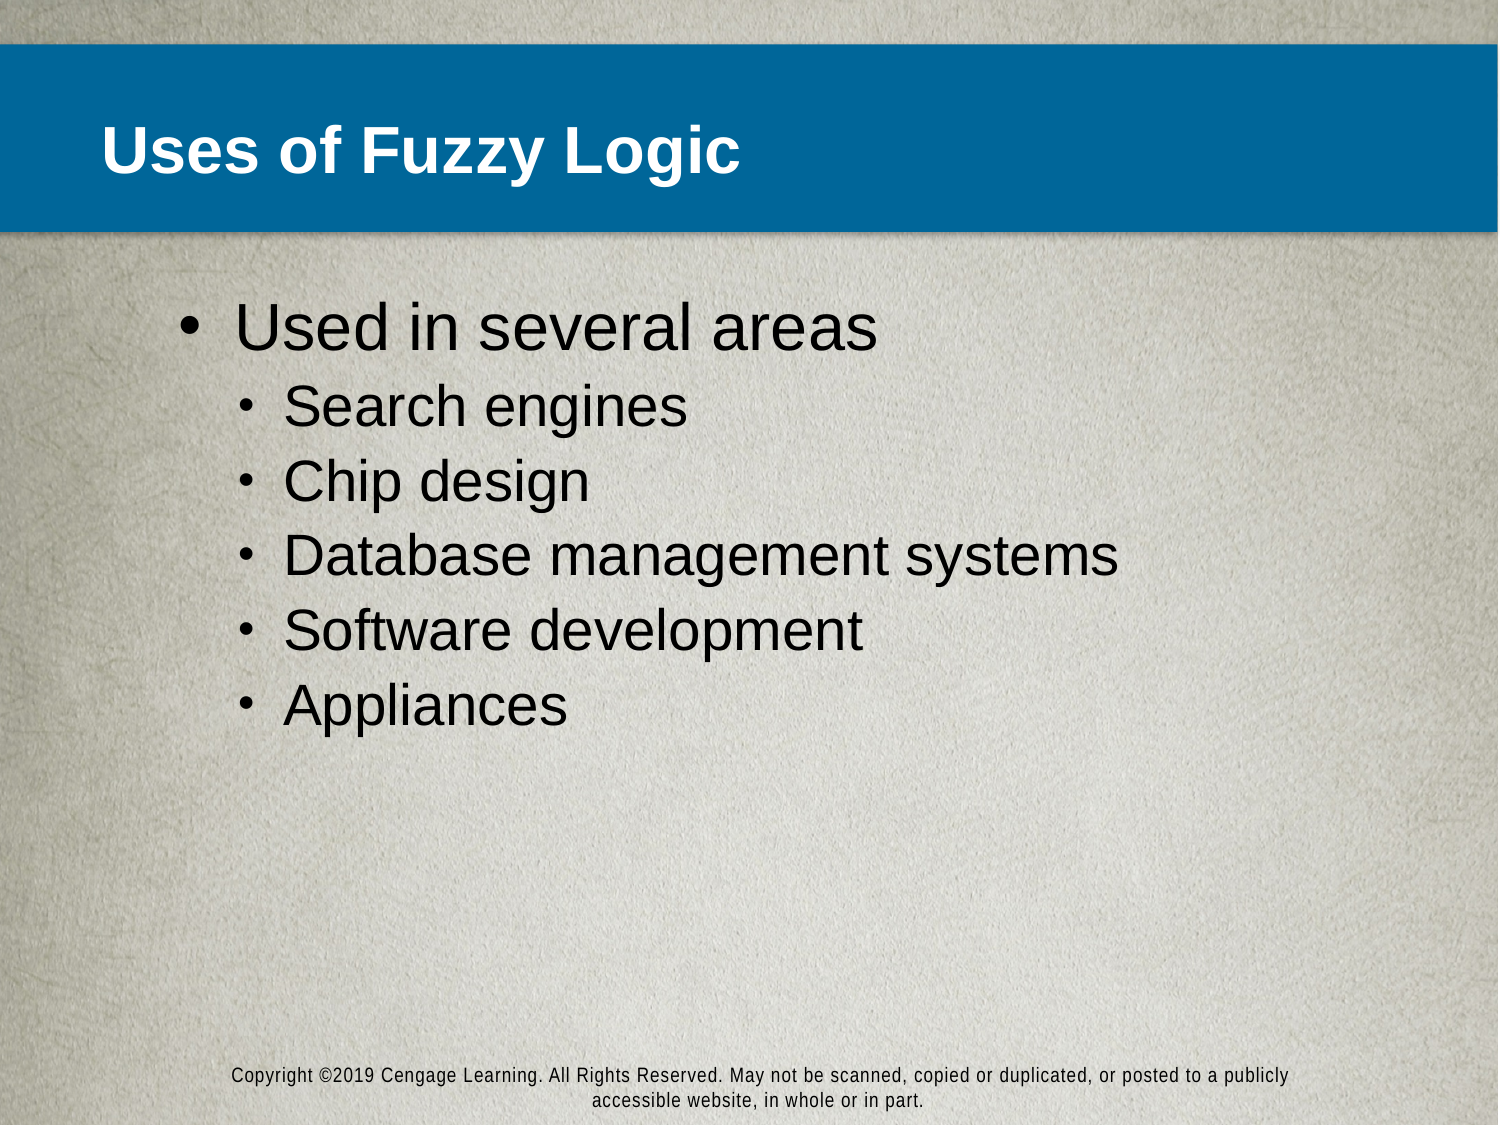

# Uses of Fuzzy Logic
Used in several areas
Search engines
Chip design
Database management systems
Software development
Appliances